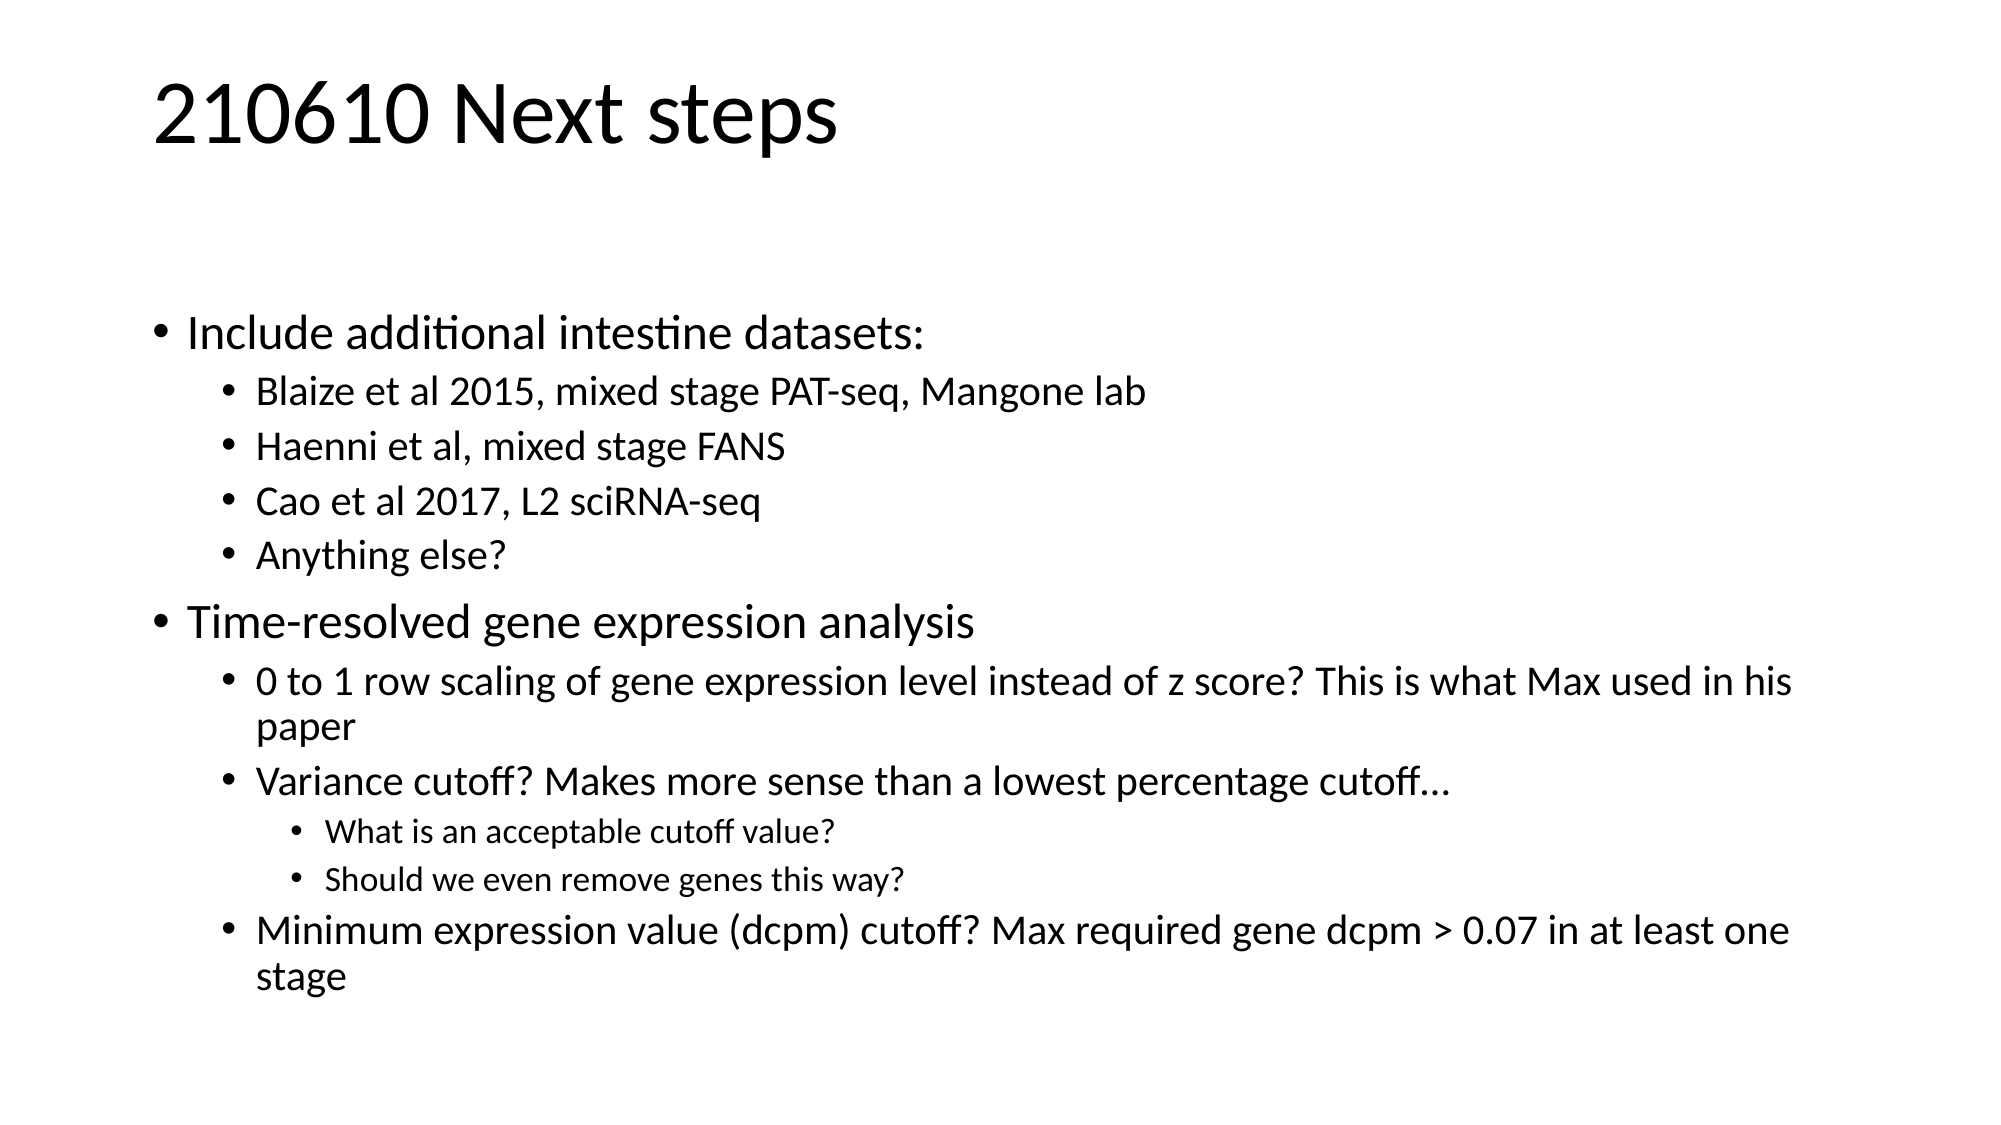

# 210610 Next steps
Include additional intestine datasets:
Blaize et al 2015, mixed stage PAT-seq, Mangone lab
Haenni et al, mixed stage FANS
Cao et al 2017, L2 sciRNA-seq
Anything else?
Time-resolved gene expression analysis
0 to 1 row scaling of gene expression level instead of z score? This is what Max used in his paper
Variance cutoff? Makes more sense than a lowest percentage cutoff…
What is an acceptable cutoff value?
Should we even remove genes this way?
Minimum expression value (dcpm) cutoff? Max required gene dcpm > 0.07 in at least one stage